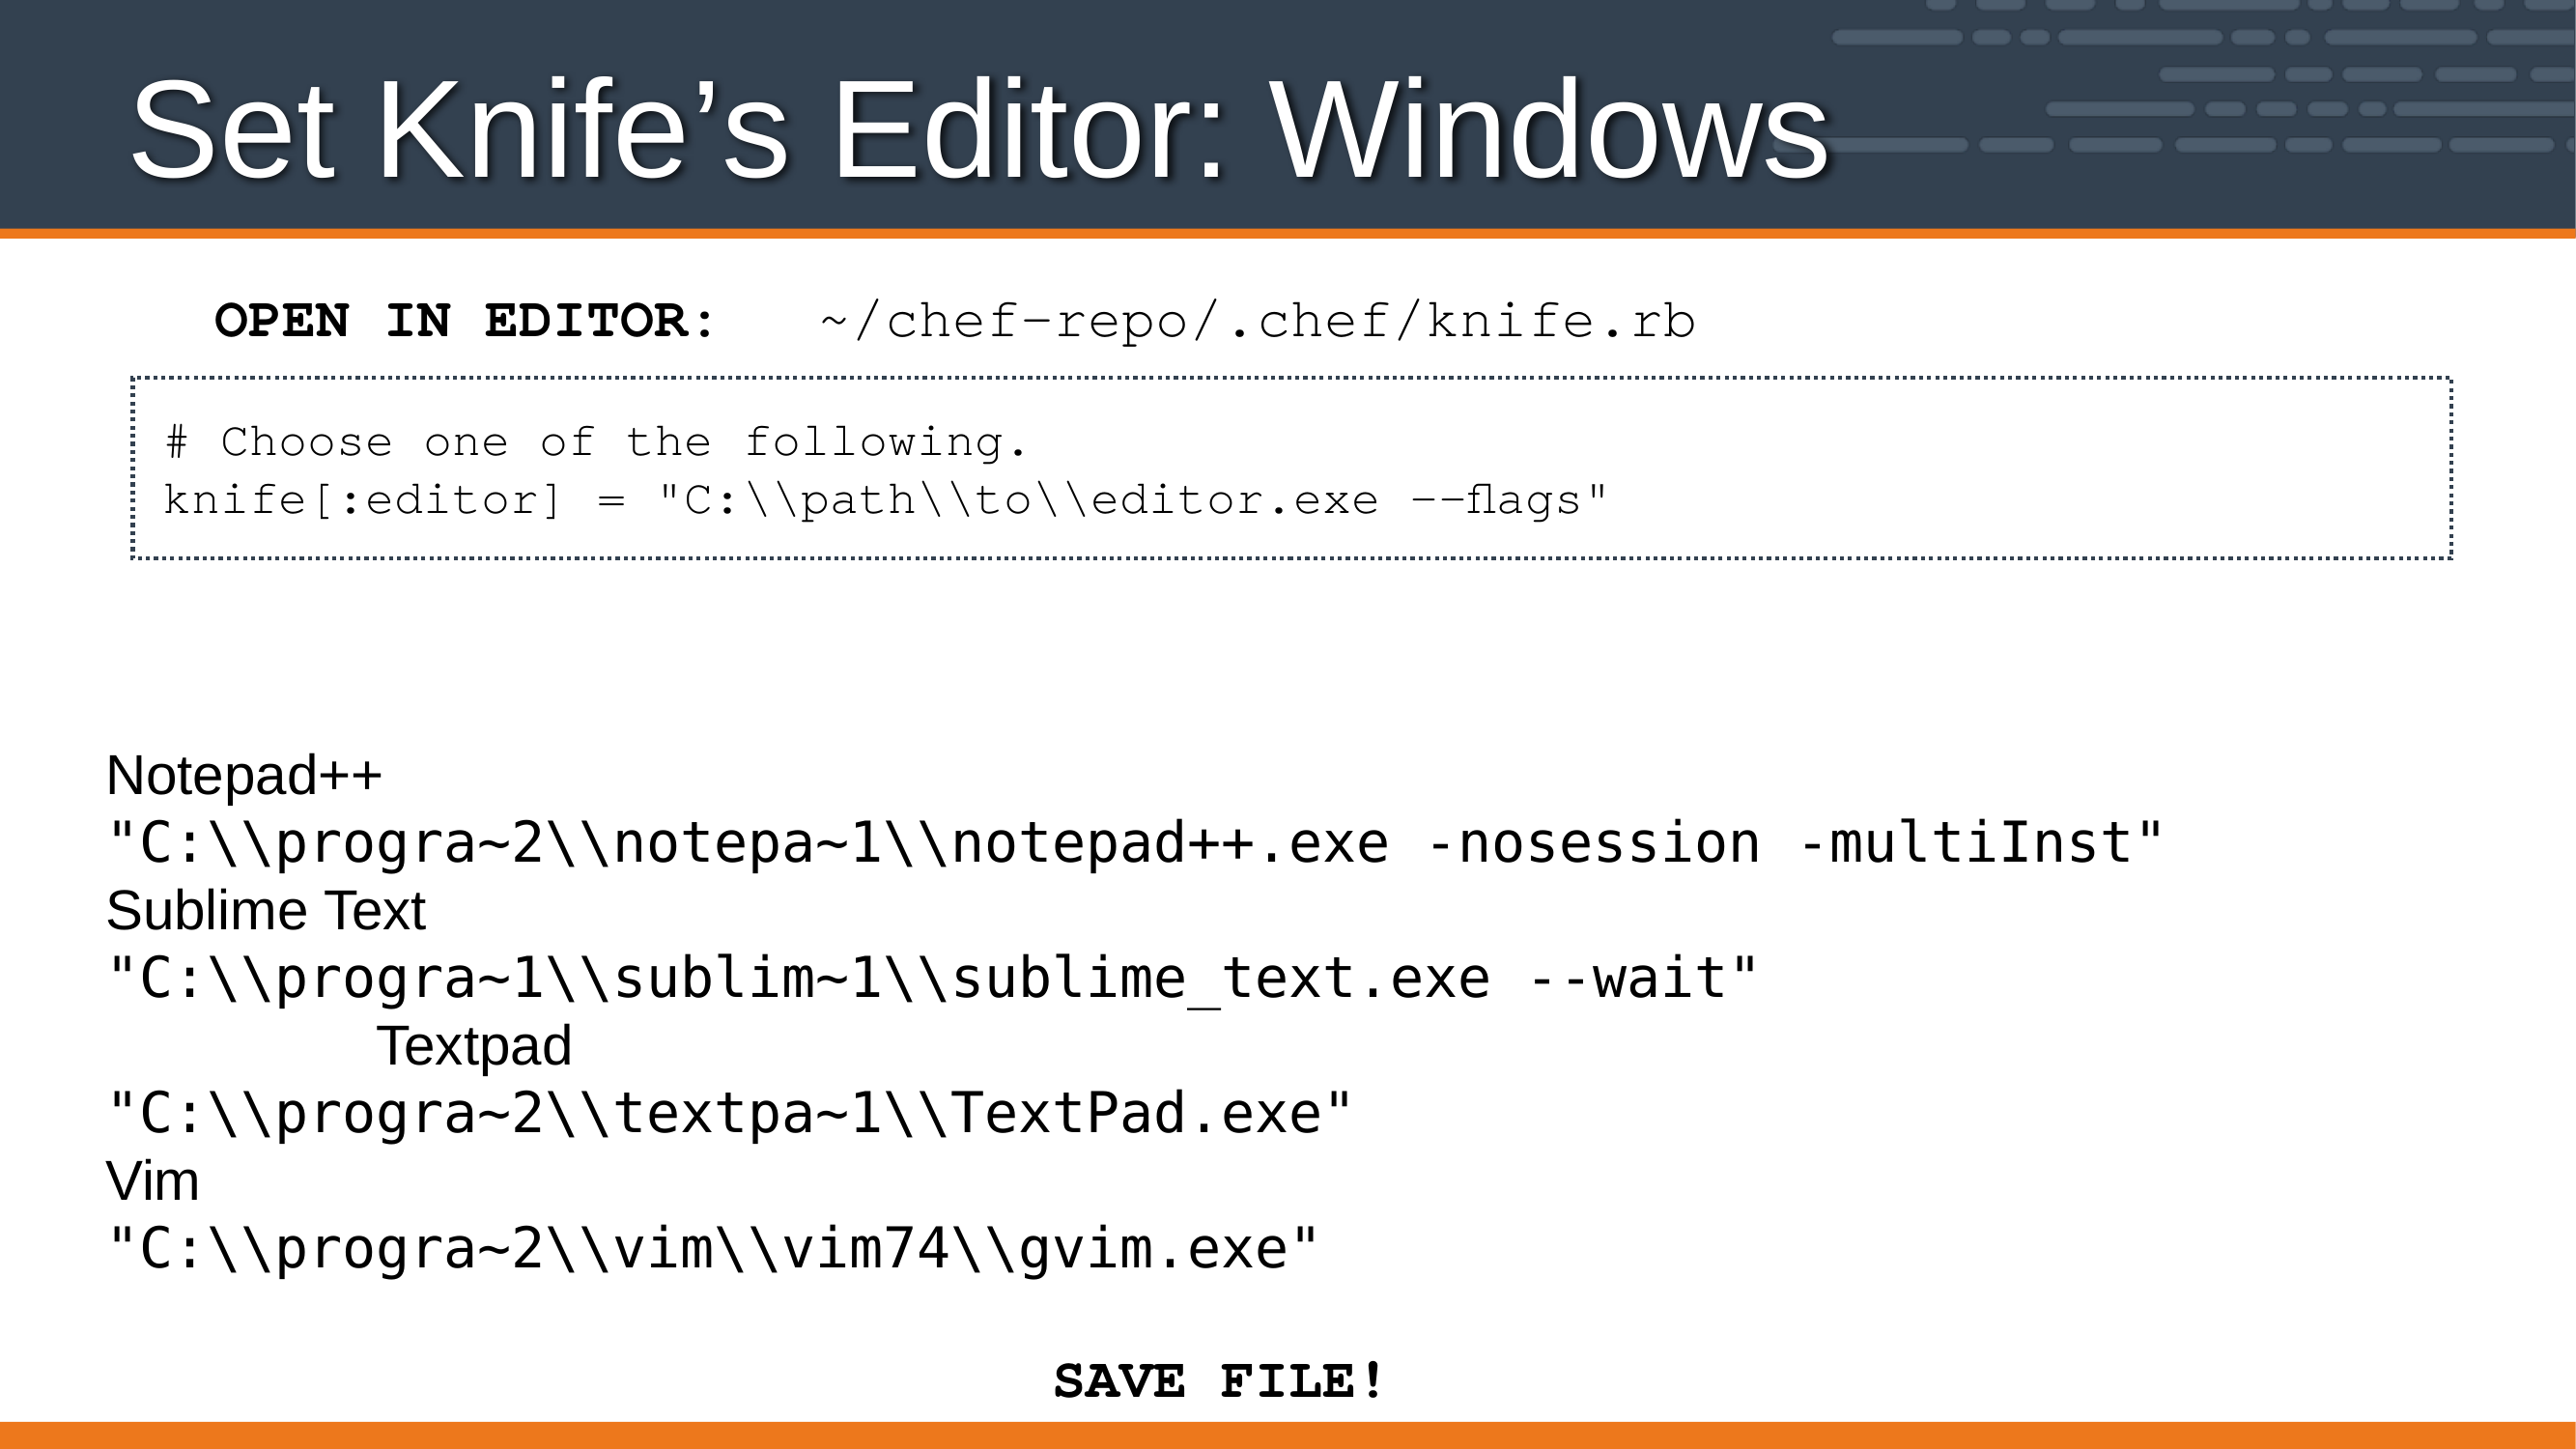

# Set Knife’s Editor: Windows
~/chef-repo/.chef/knife.rb
OPEN IN EDITOR:

# Choose one of the following.
knife[:editor] = "C:\\path\\to\\editor.exe --flags"
Notepad++
"C:\\progra~2\\notepa~1\\notepad++.exe -nosession -multiInst"
Sublime Text
"C:\\progra~1\\sublim~1\\sublime_text.exe --wait"
        Textpad
"C:\\progra~2\\textpa~1\\TextPad.exe"
Vim
"C:\\progra~2\\vim\\vim74\\gvim.exe"
SAVE FILE!